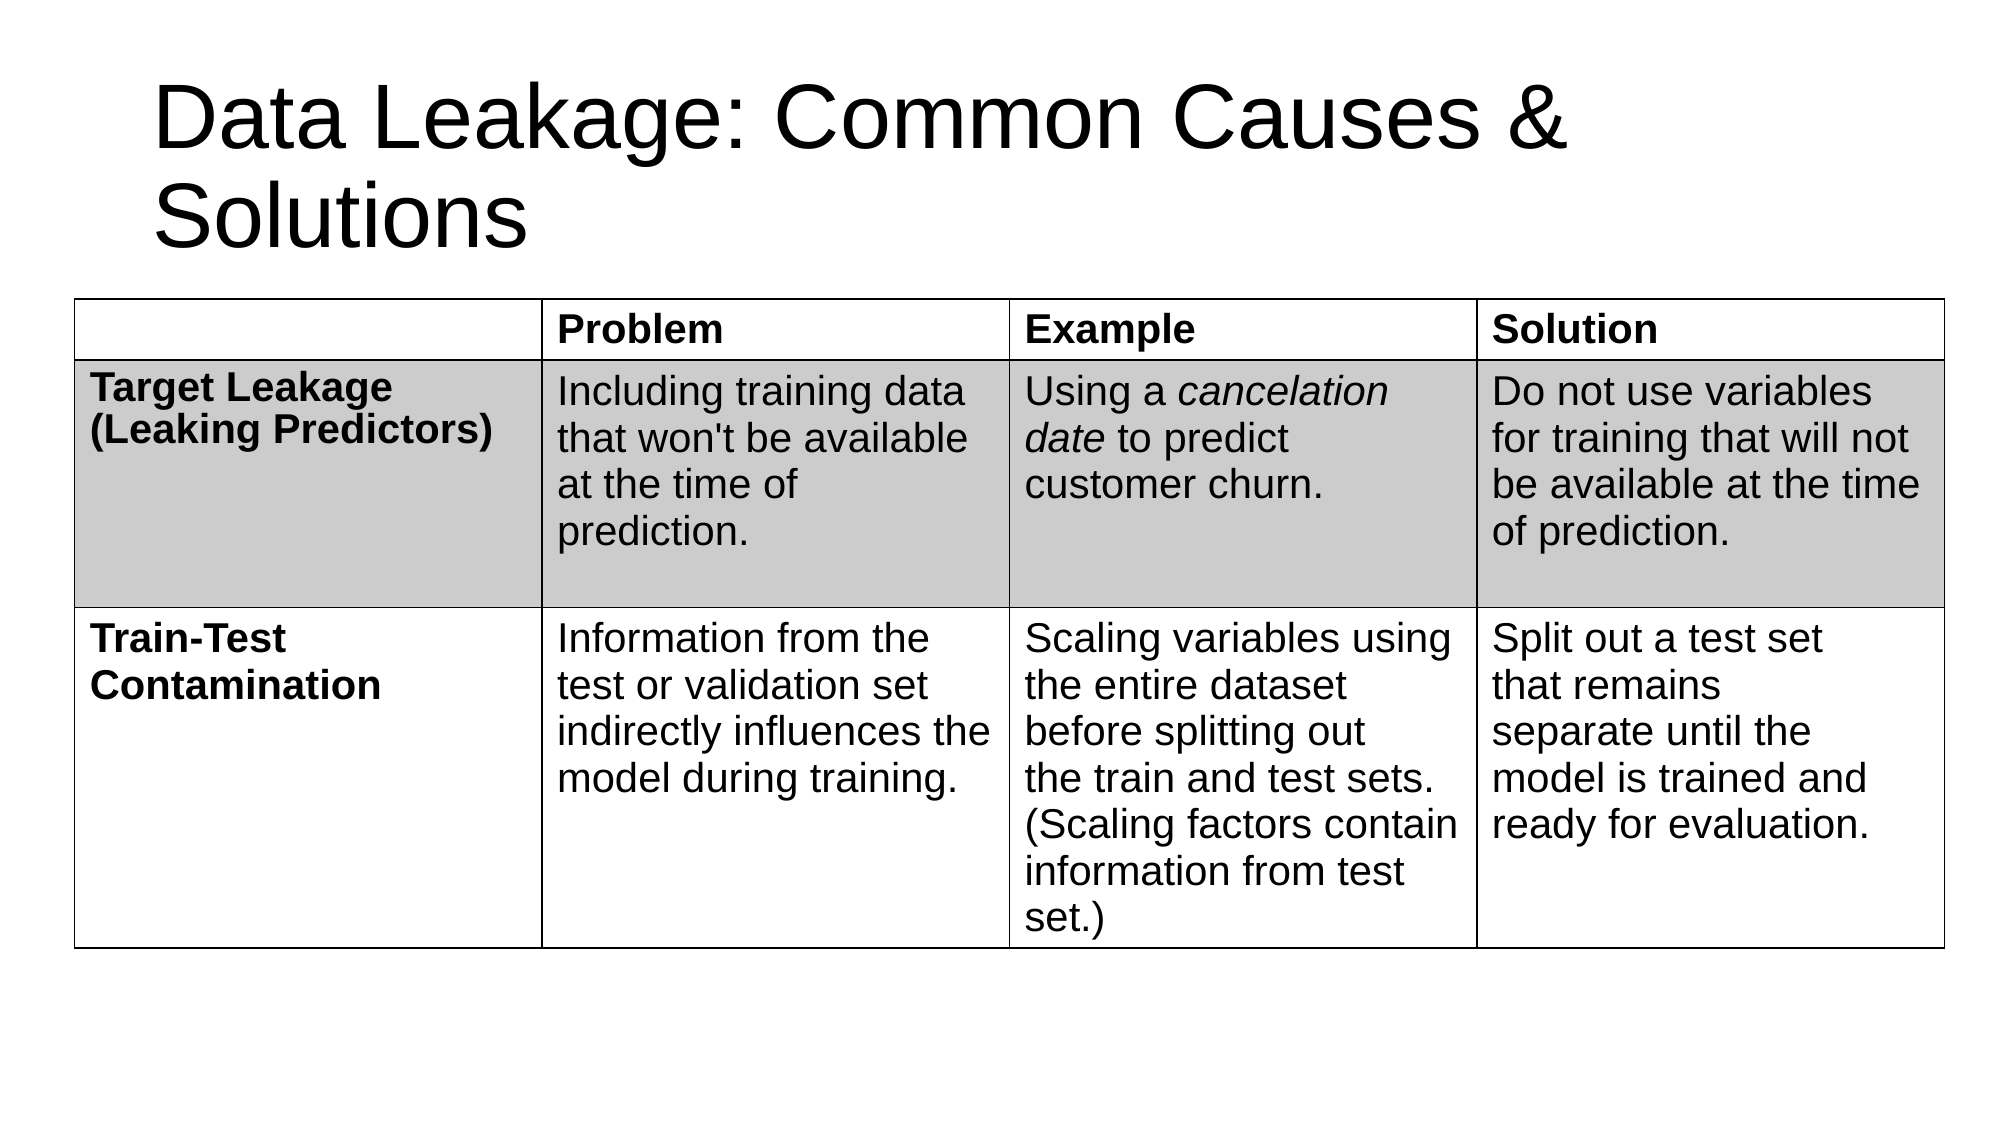

# Data Leakage: Common Causes & Solutions
|  | Problem | Example | Solution |
| --- | --- | --- | --- |
| Target Leakage (Leaking Predictors) | Including training data that won't be available at the time of prediction. | Using a cancelation date to predict customer churn. | Do not use variables for training that will not be available at the time of prediction. |
| Train-Test Contamination | Information from the test or validation set indirectly influences the model during training. | Scaling variables using the entire dataset before splitting out the train and test sets. (Scaling factors contain information from test set.) | Split out a test set that remains  separate until the model is trained and ready for evaluation. |